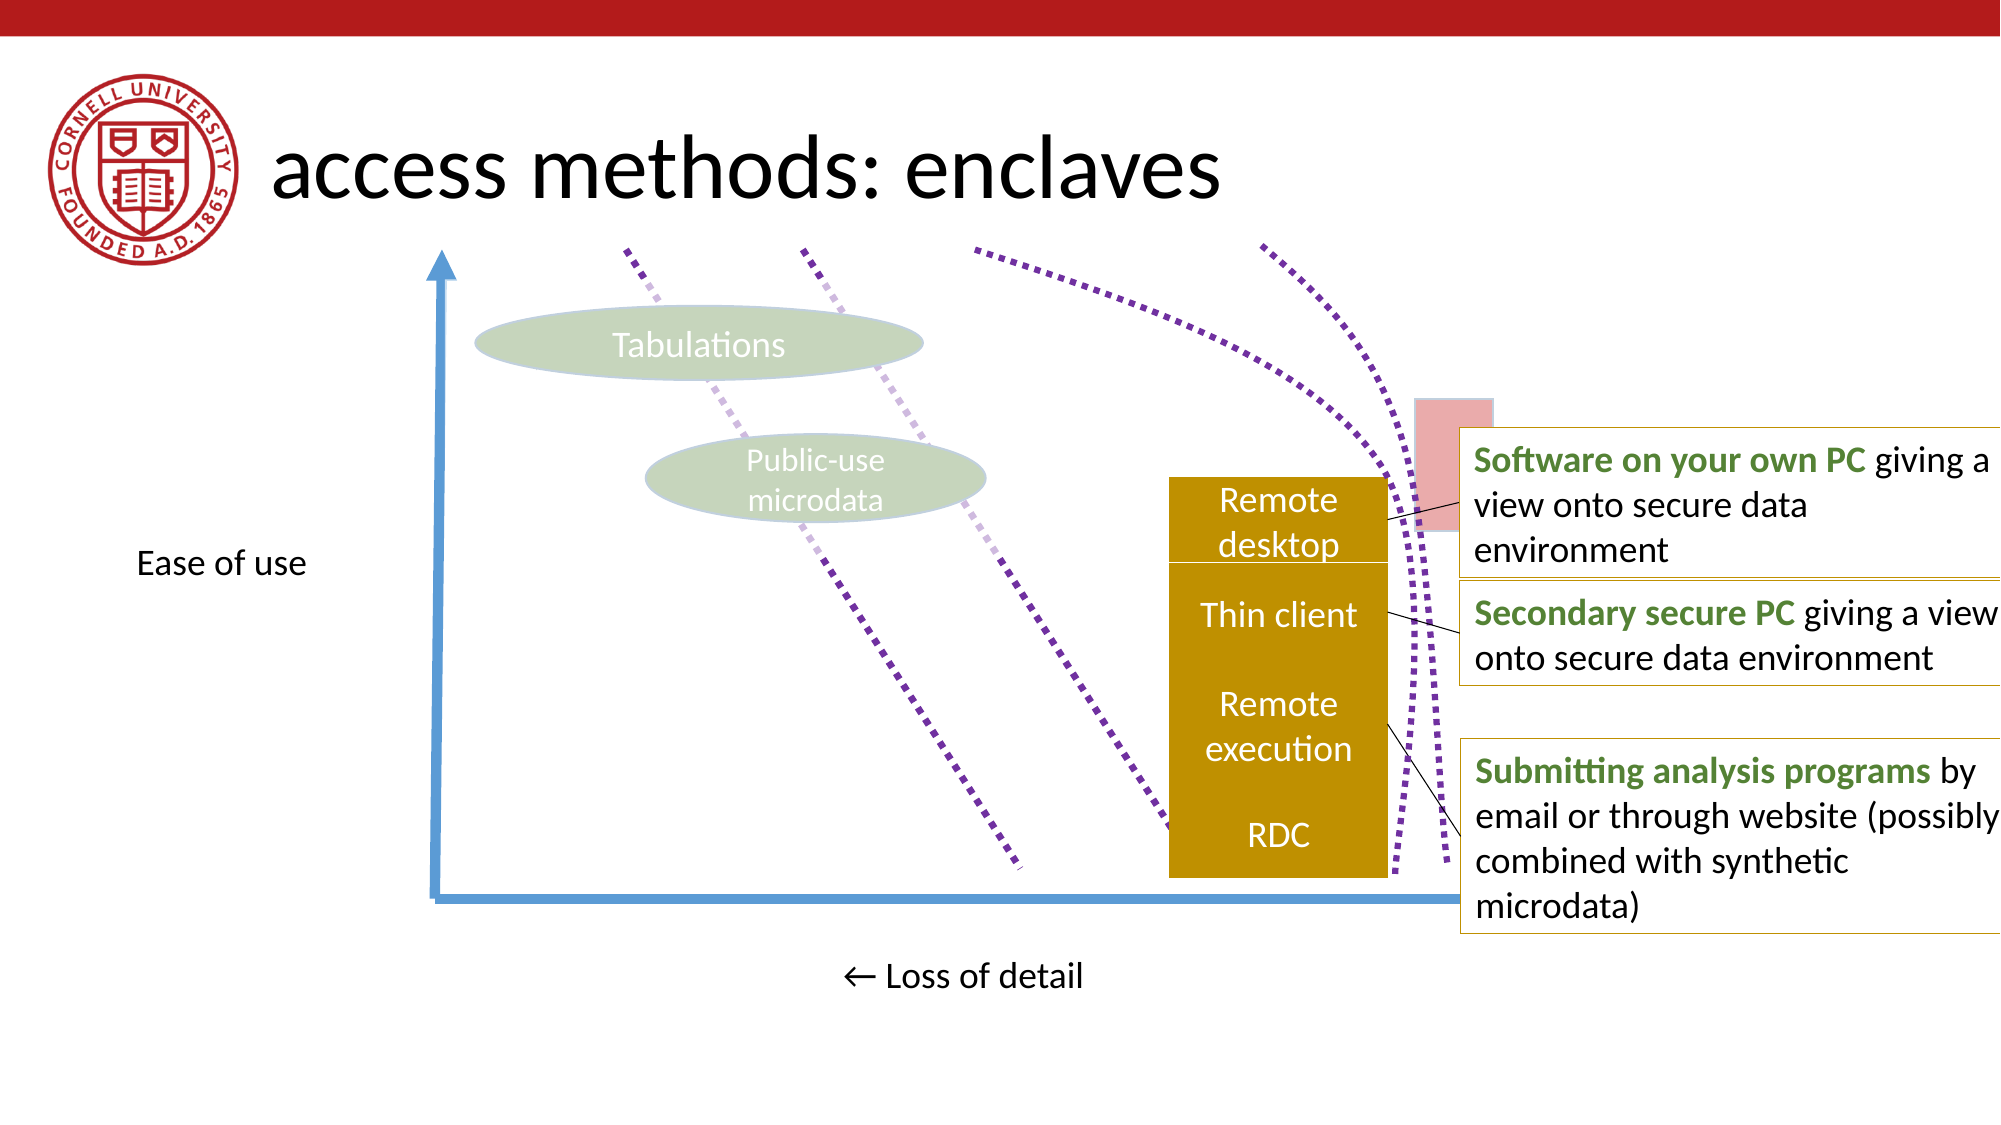

# access methods: enclaves

Ease of use

← Loss of detail

Tabulations

Tabulations

Software on your own PC giving a view onto secure data environment
Public-use microdata
Remote desktop
Thin client
Secondary secure PC giving a view onto secure data environment
Remote execution
Submitting analysis programs by email or through website (possibly combined with synthetic microdata)
RDC